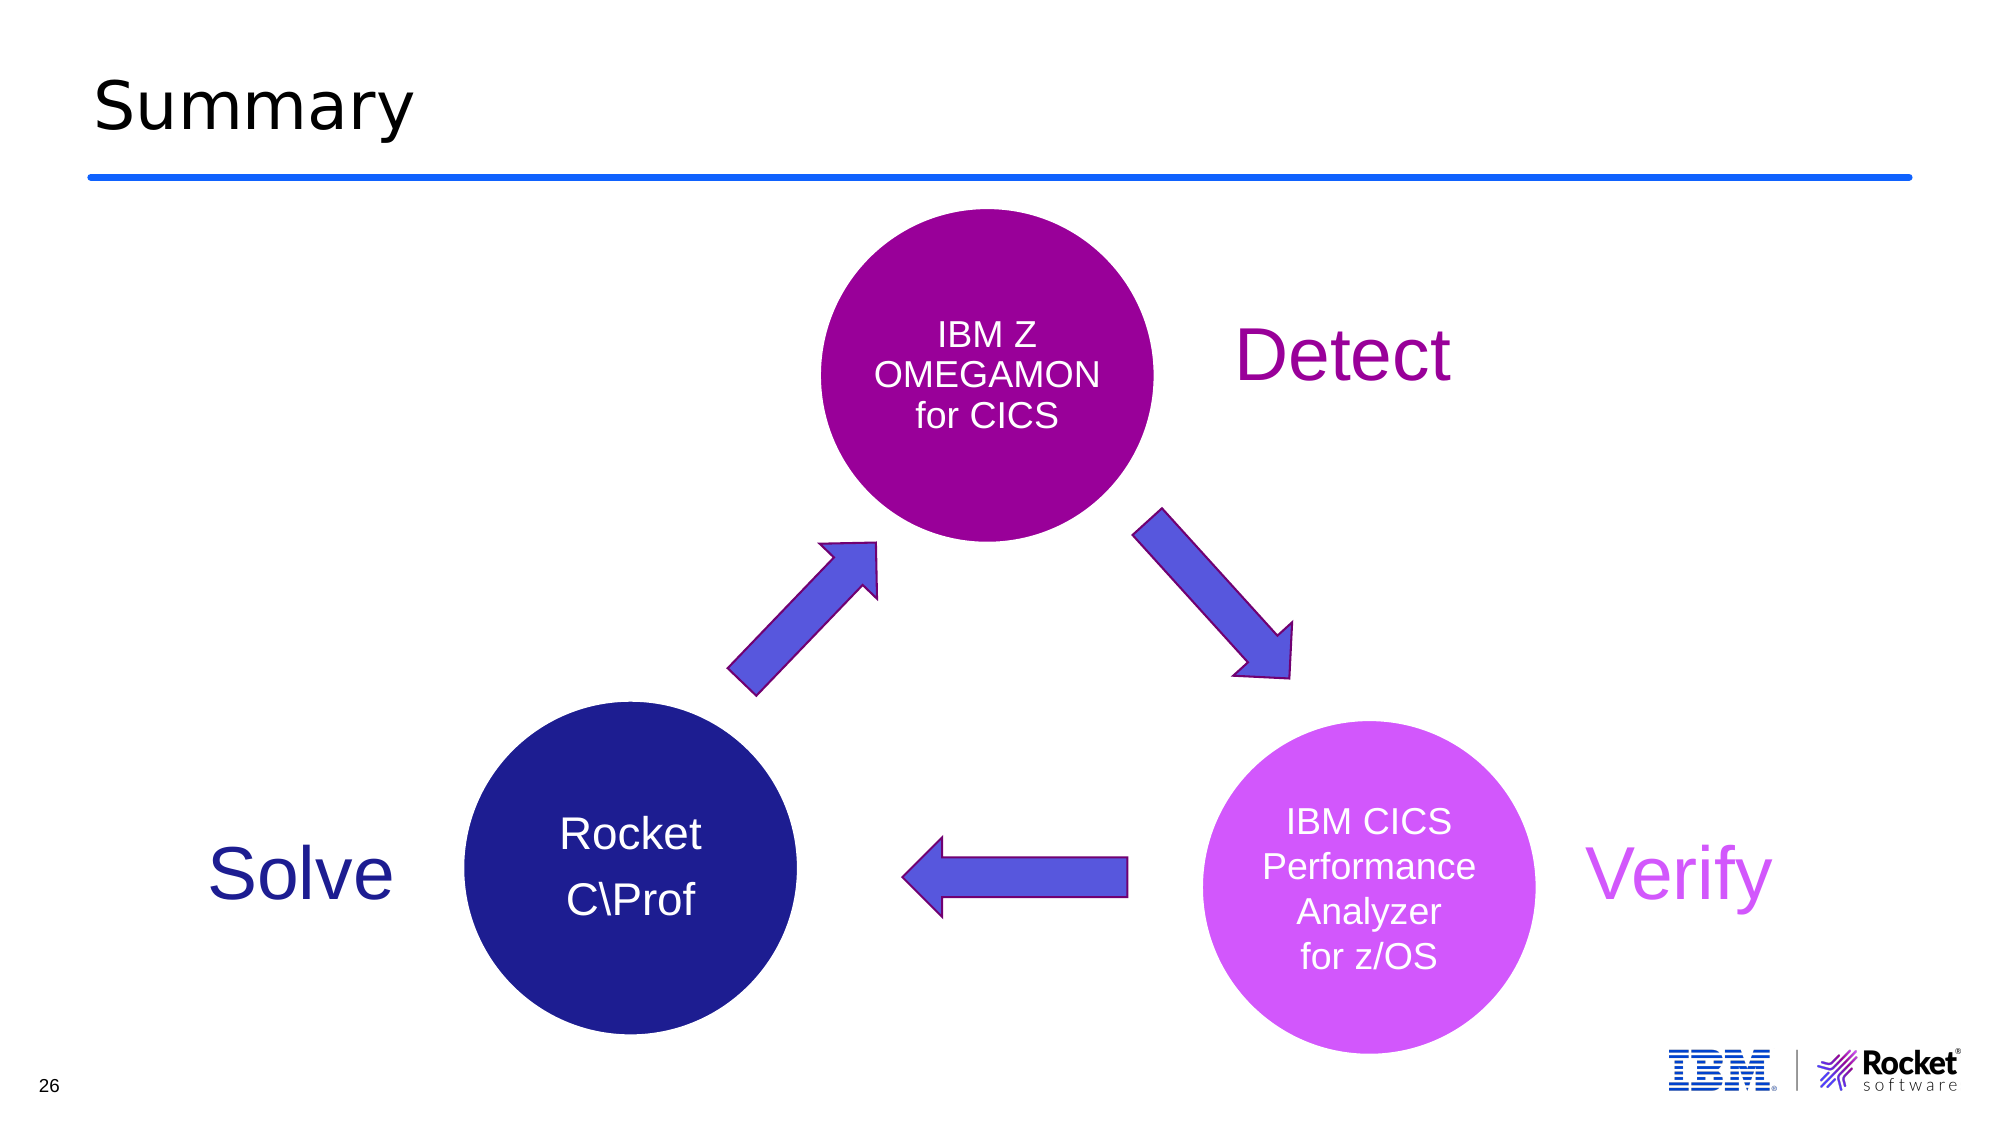

# Summary
IBM Z OMEGAMON for CICS
Detect

Rocket
C\Prof
IBM CICS Performance Analyzer
for z/OS
Solve
Verify